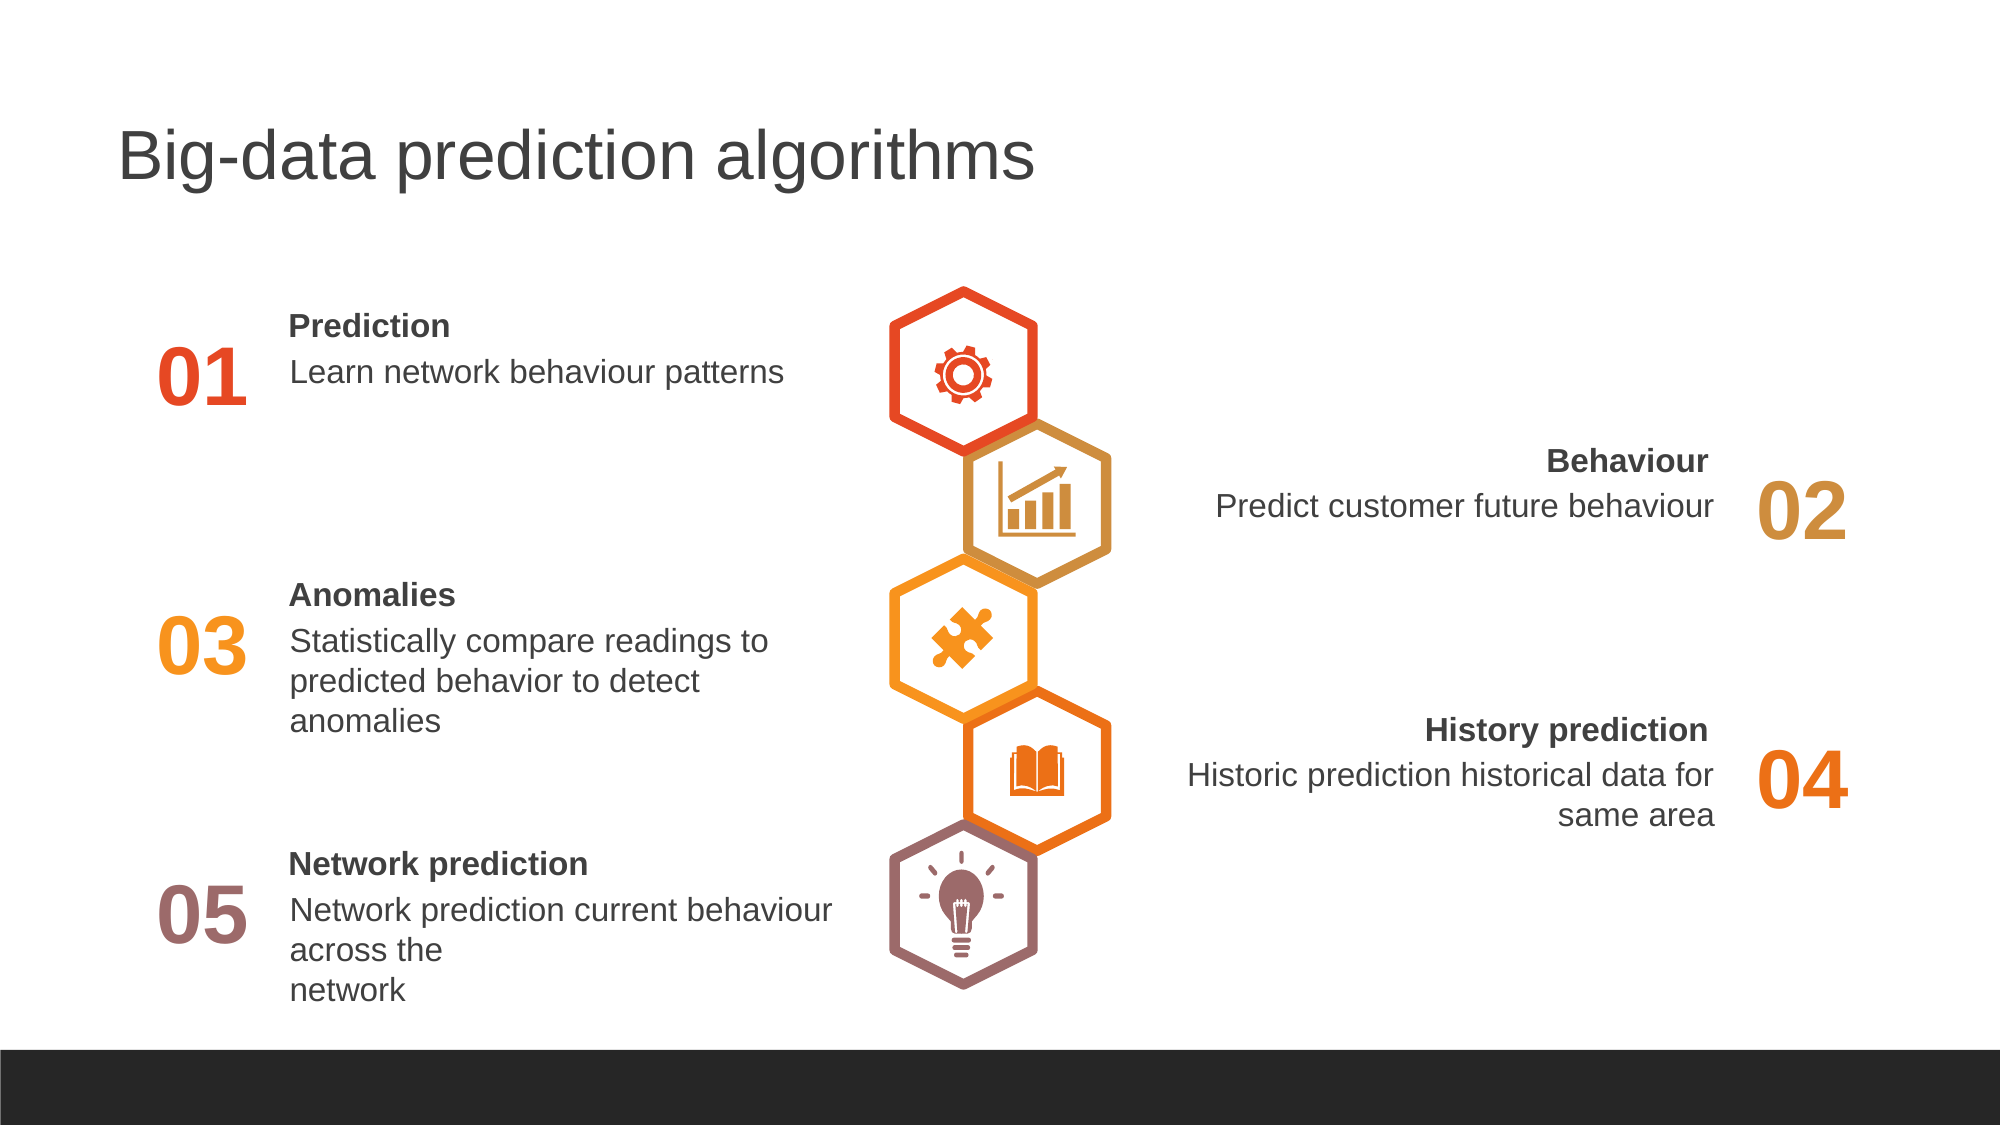

Big-data prediction algorithms

Prediction
Learn network behaviour patterns
01

Behaviour
Predict customer future behaviour
02

Anomalies
Statistically compare readings to predicted behavior to detect anomalies
03

History prediction
Historic prediction historical data for same area
04

Network prediction
Network prediction current behaviour across the
network
05